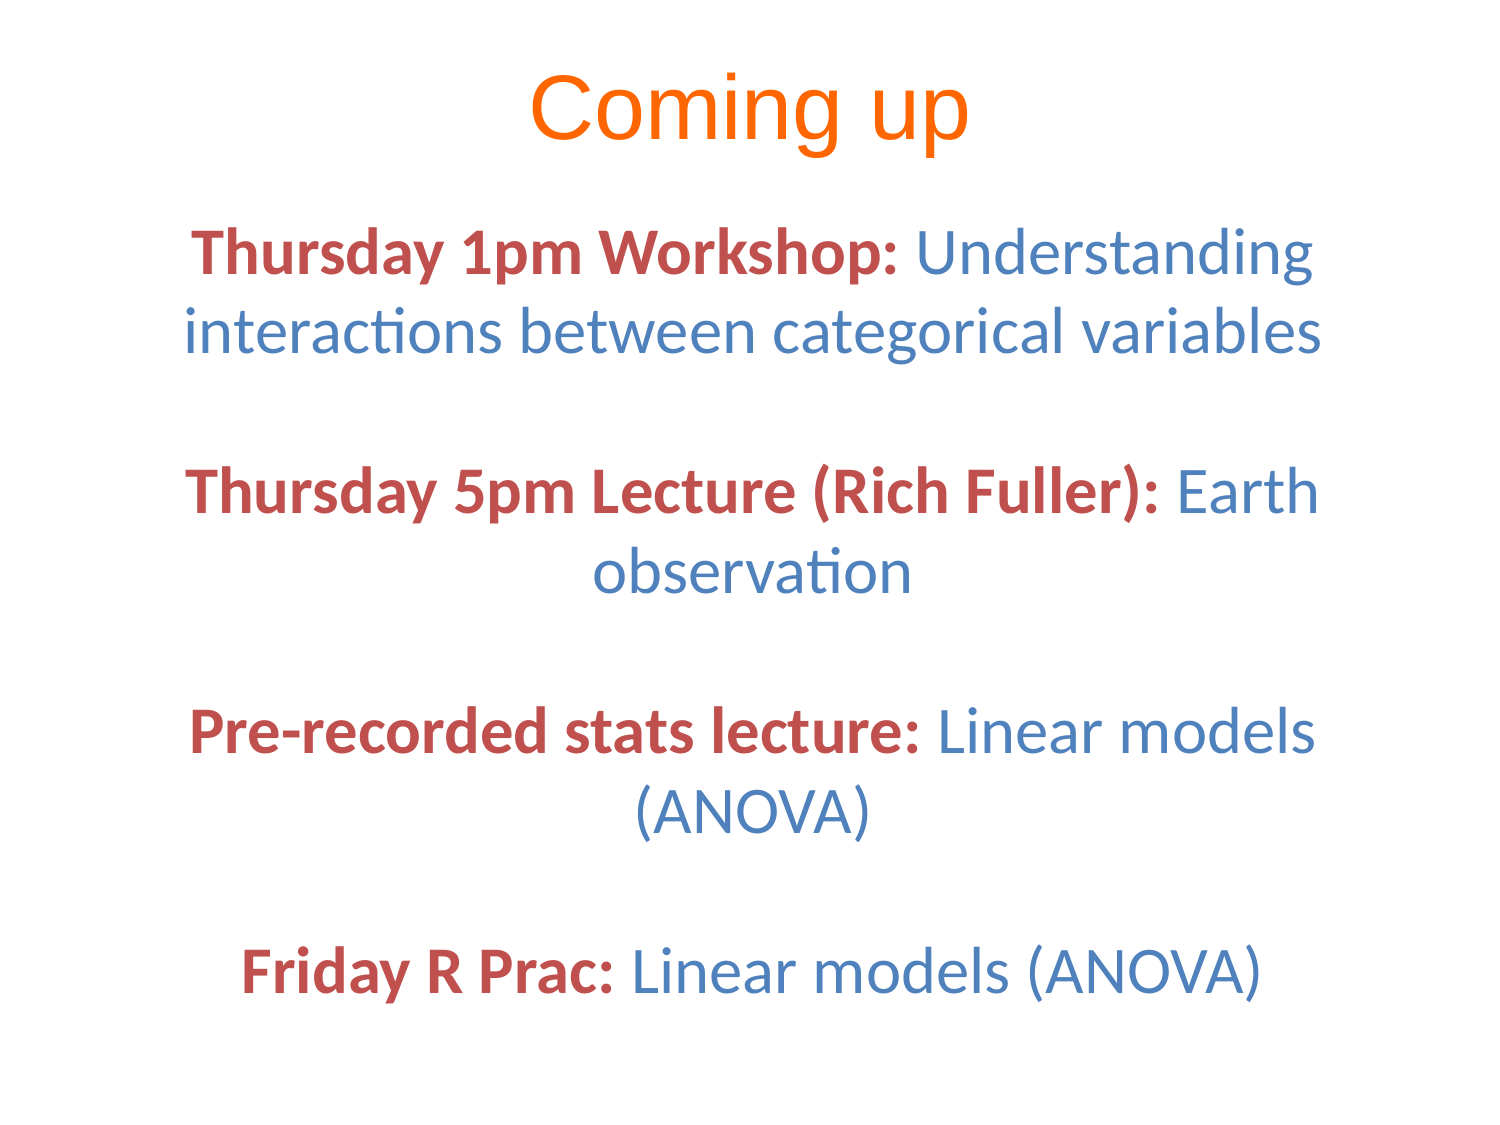

Coming up
Thursday 1pm Workshop: Understanding interactions between categorical variables

Thursday 5pm Lecture (Rich Fuller): Earth observation

Pre-recorded stats lecture: Linear models (ANOVA)

Friday R Prac: Linear models (ANOVA)